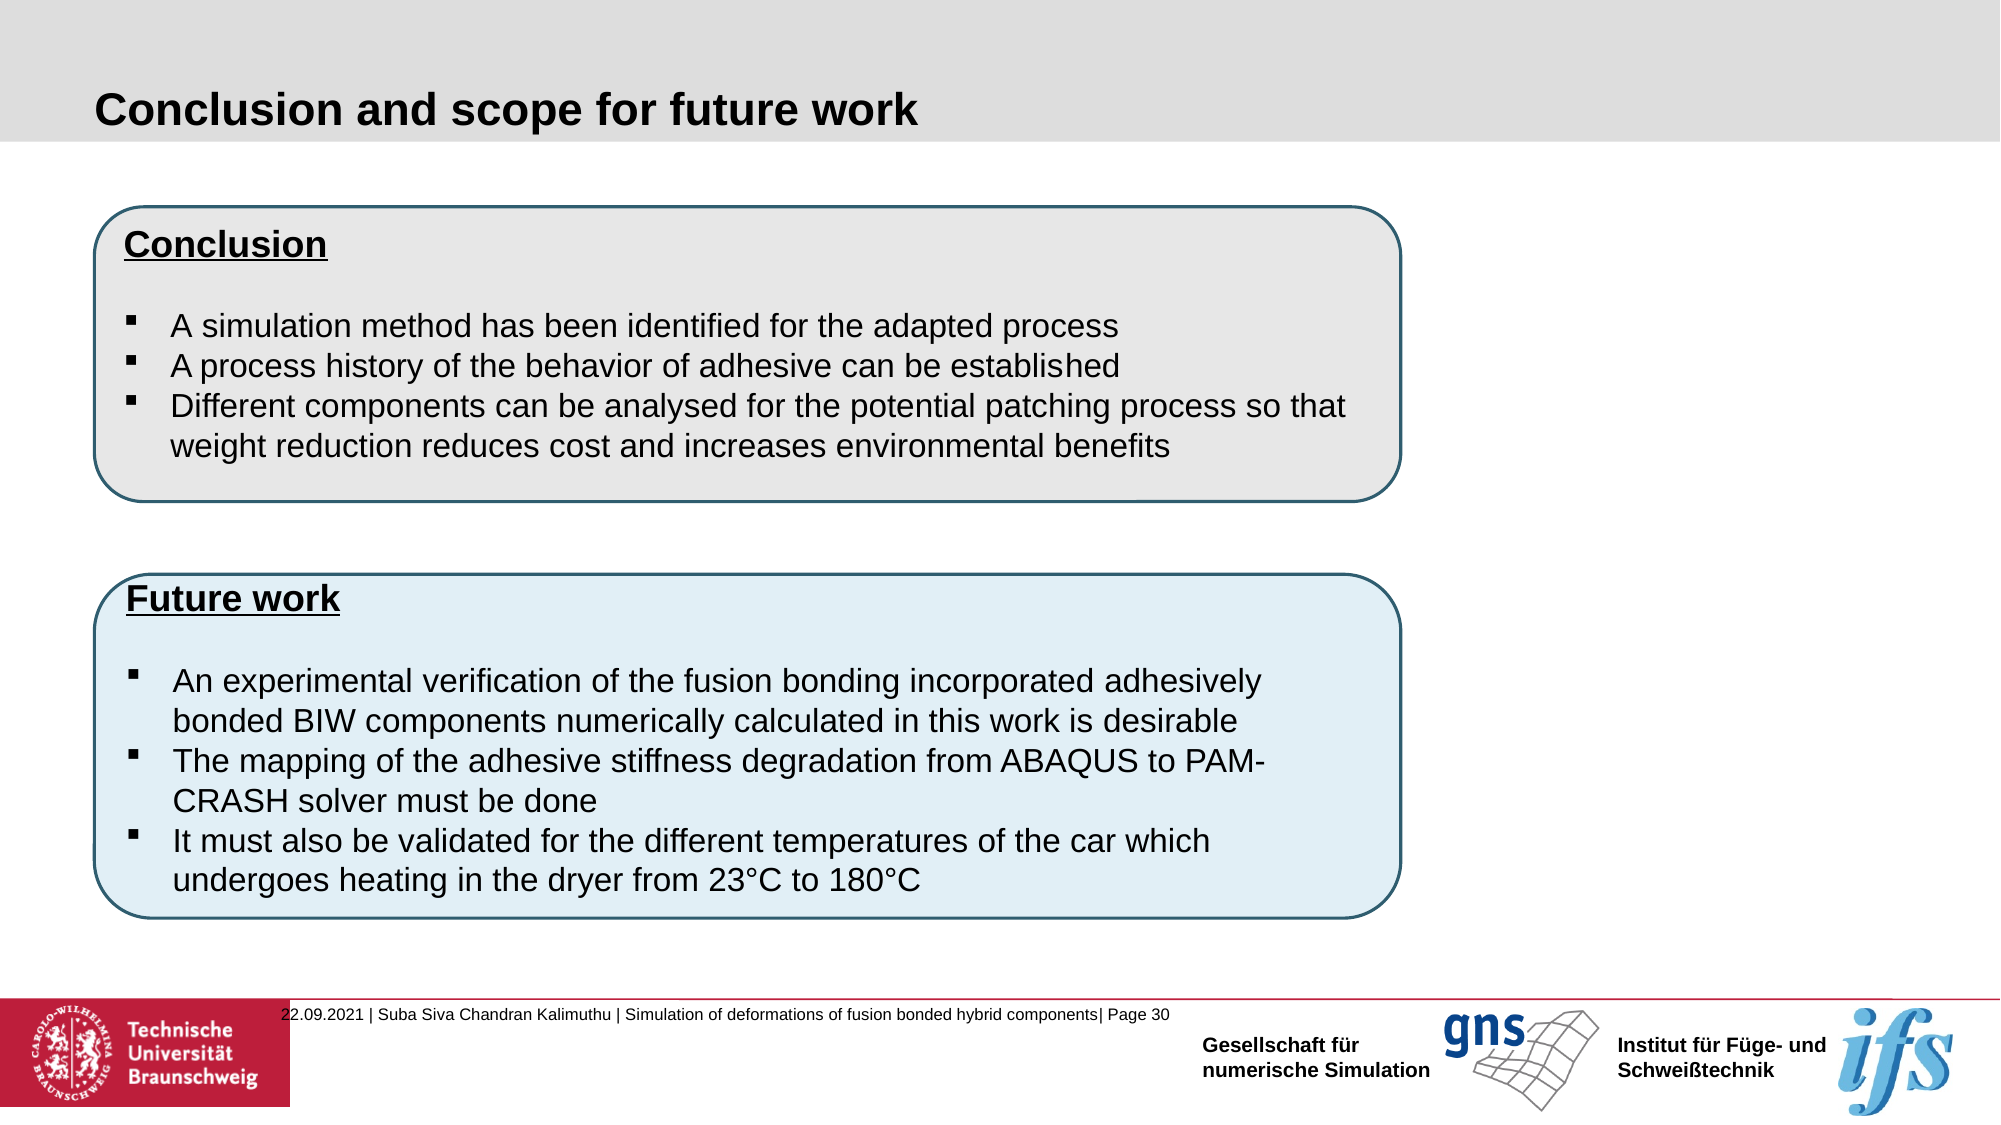

# Conclusion and scope for future work

Conclusion

A simulation method has been identified for the adapted process
A process history of the behavior of adhesive can be established
Different components can be analysed for the potential patching process so that
weight reduction reduces cost and increases environmental benefits

Future work

An experimental verification of the fusion bonding incorporated adhesively bonded BIW components numerically calculated in this work is desirable
The mapping of the adhesive stiffness degradation from ABAQUS to PAM-CRASH solver must be done
It must also be validated for the different temperatures of the car which undergoes heating in the dryer from 23°C to 180°C